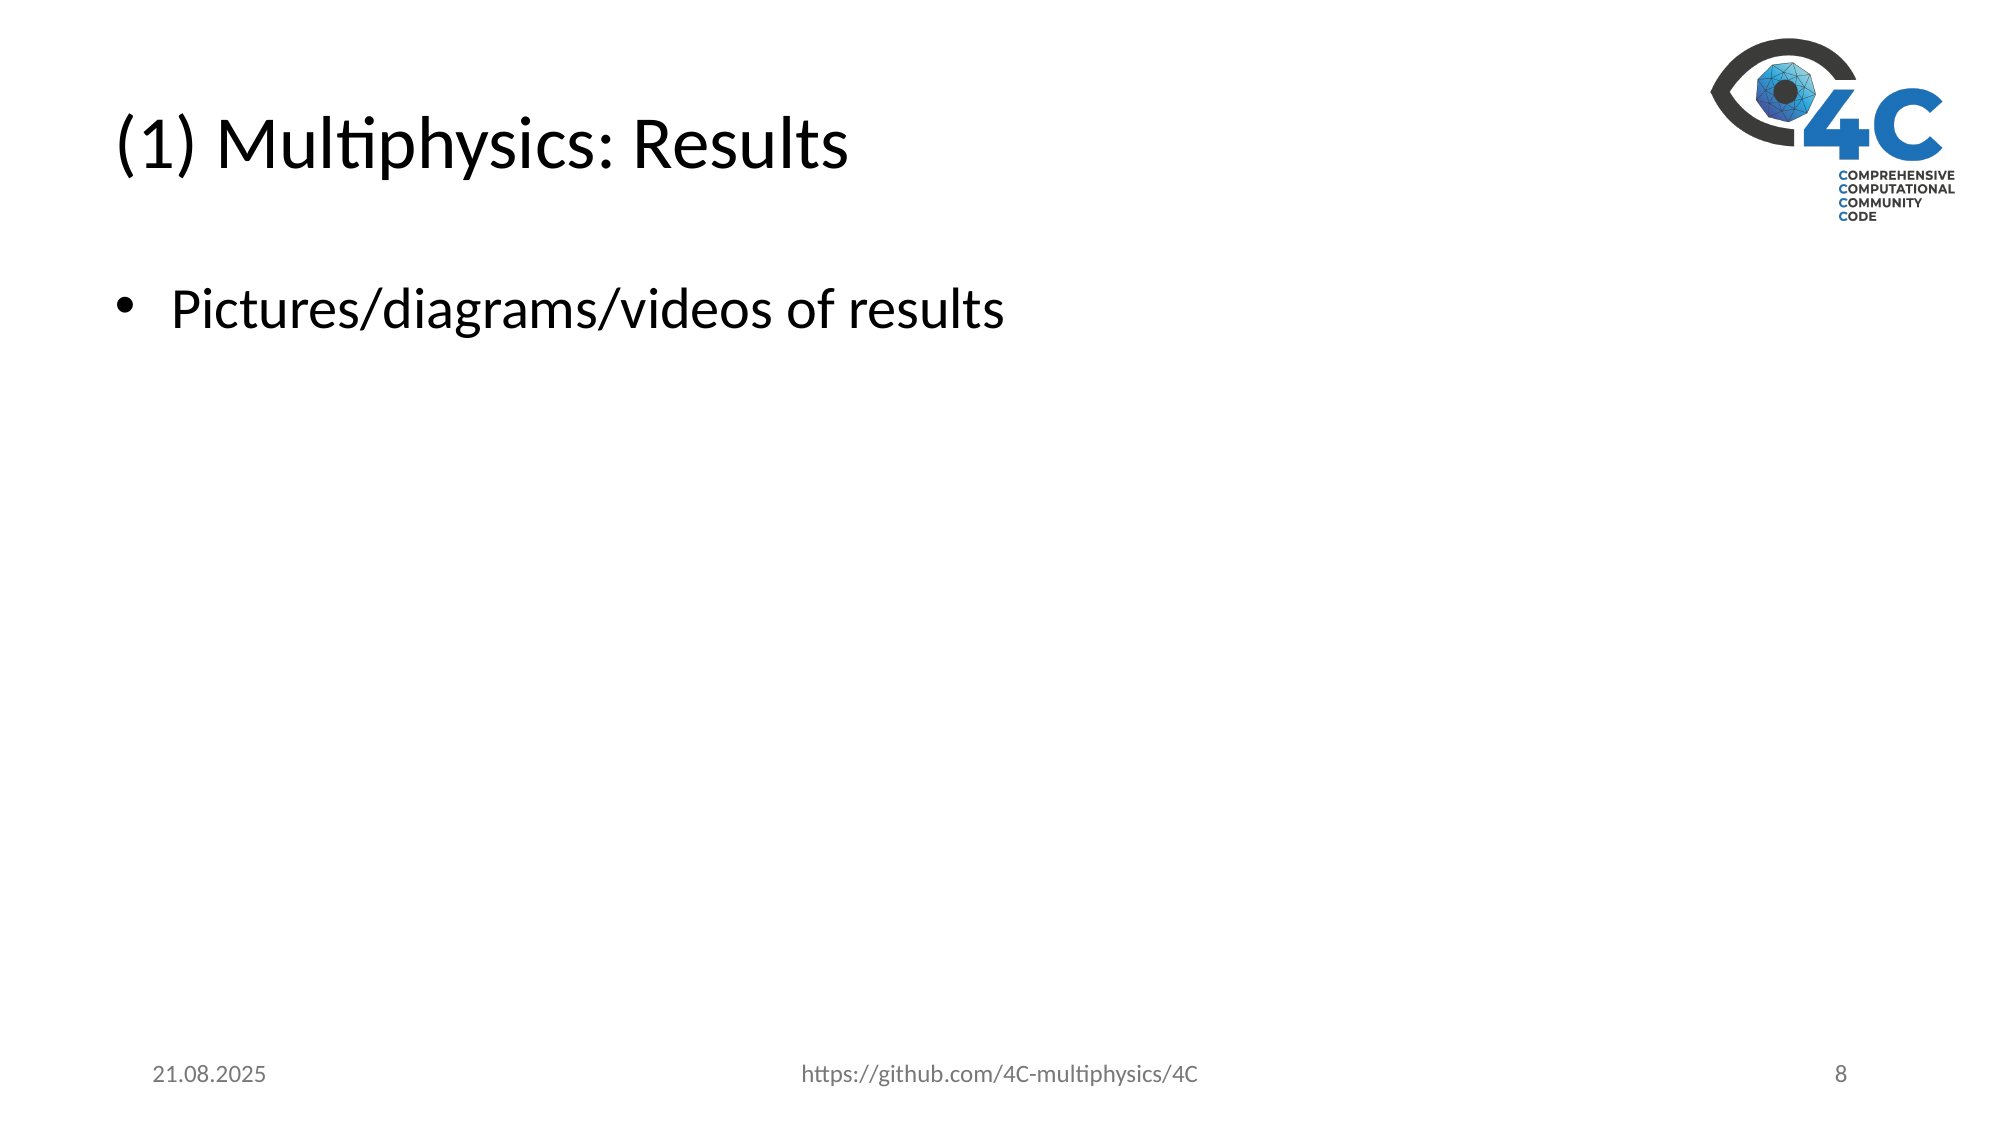

# (1) Multiphysics: Results
Pictures/diagrams/videos of results
21.08.2025
https://github.com/4C-multiphysics/4C
8